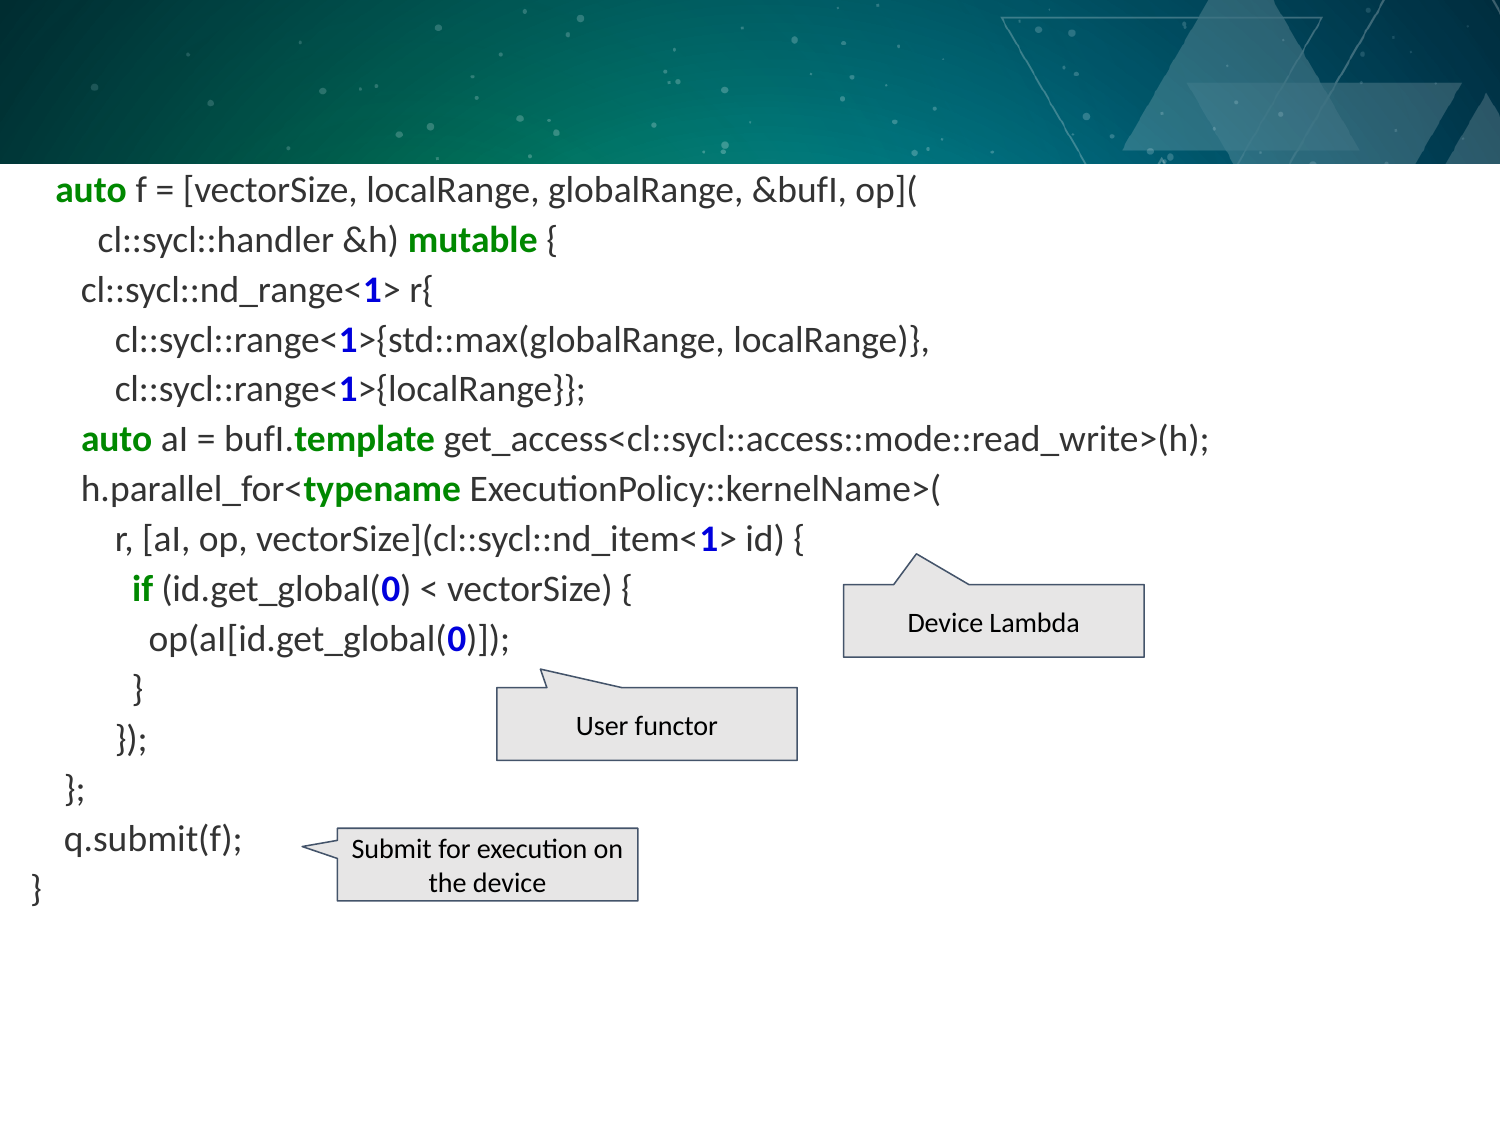

auto f = [vectorSize, localRange, globalRange, &bufI, op](
        cl::sycl::handler &h) mutable {
      cl::sycl::nd_range<1> r{
          cl::sycl::range<1>{std::max(globalRange, localRange)},
          cl::sycl::range<1>{localRange}};
      auto aI = bufI.template get_access<cl::sycl::access::mode::read_write>(h);
      h.parallel_for<typename ExecutionPolicy::kernelName>(
          r, [aI, op, vectorSize](cl::sycl::nd_item<1> id) {
            if (id.get_global(0) < vectorSize) {
              op(aI[id.get_global(0)]);
            }
          });
    };
    q.submit(f);
}
Device Lambda
User functor
Submit for execution on the device